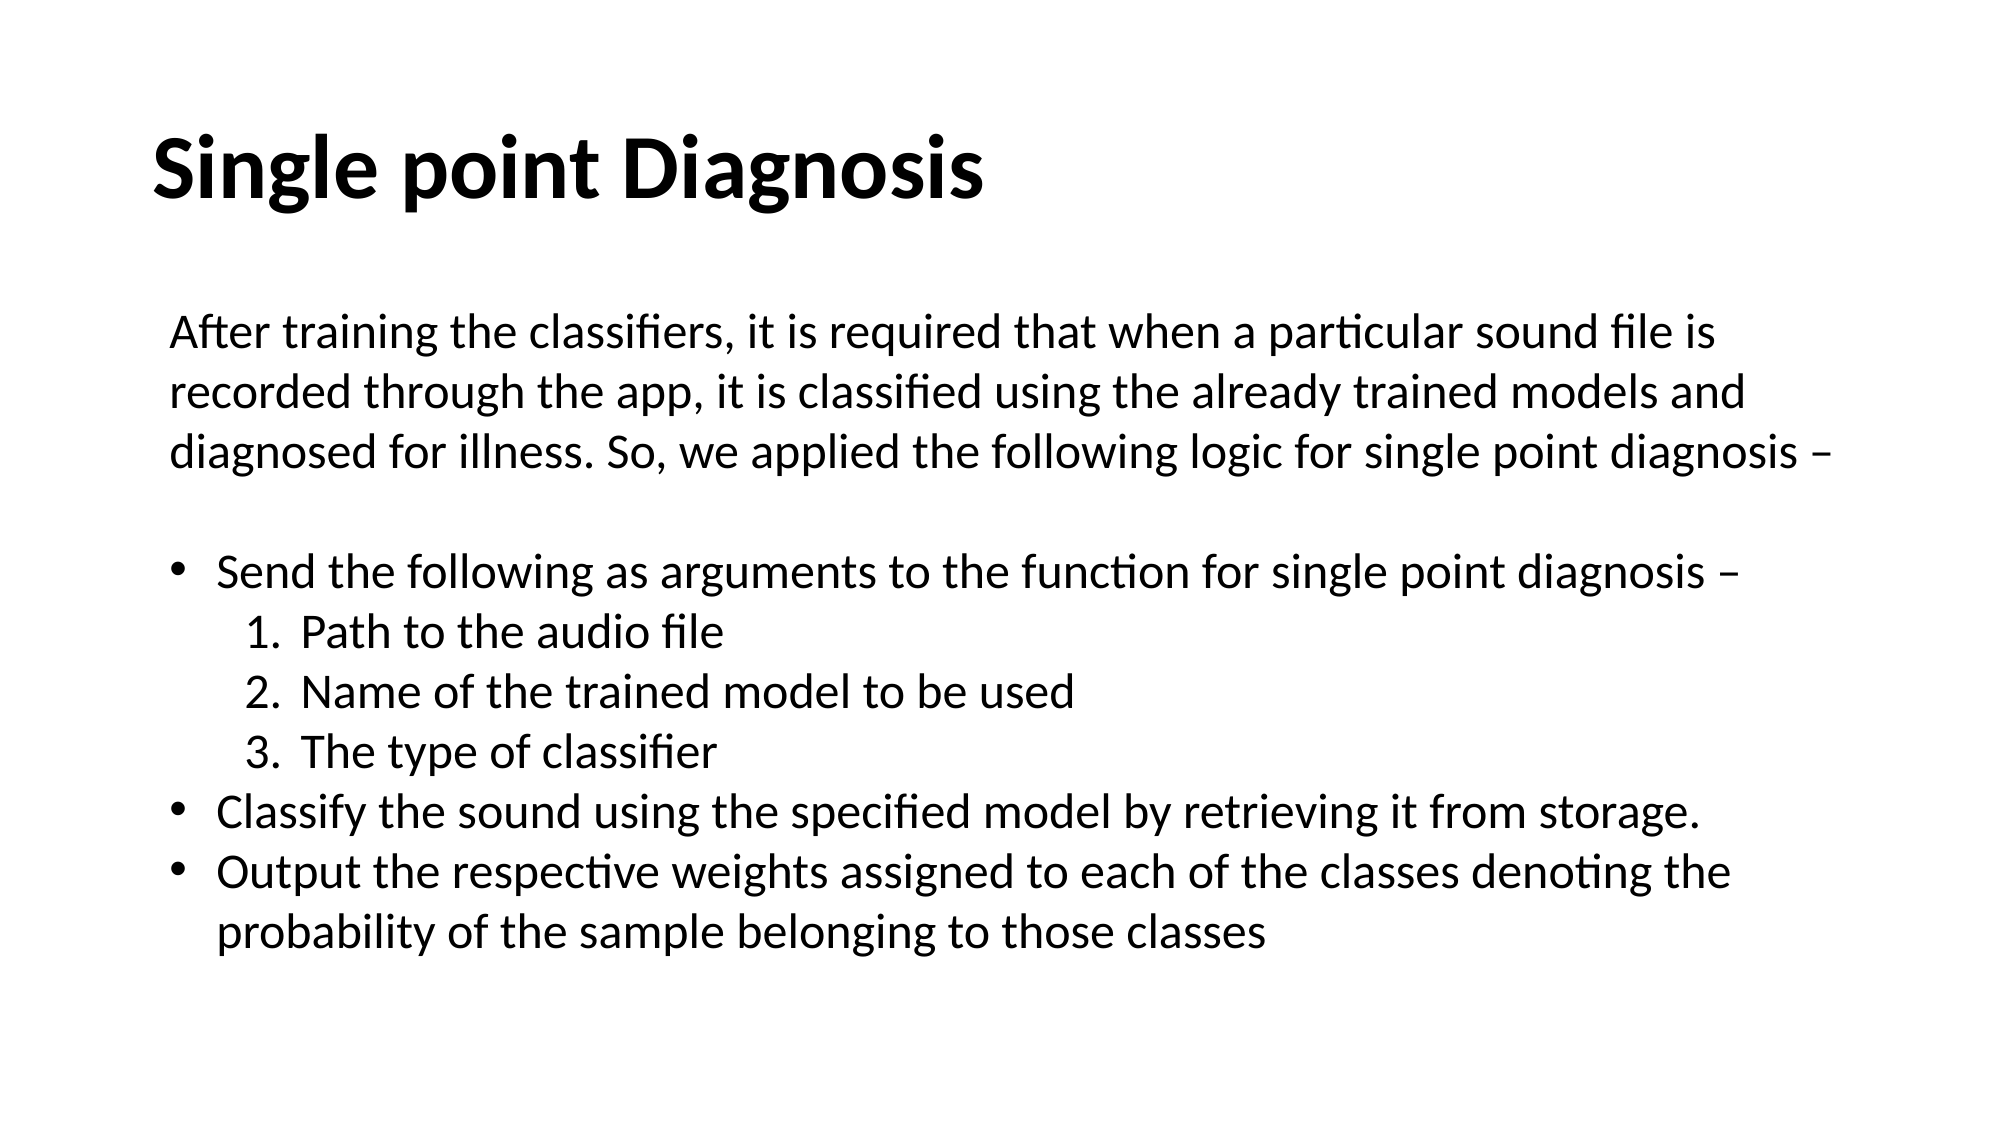

# Single point Diagnosis
After training the classifiers, it is required that when a particular sound file is recorded through the app, it is classified using the already trained models and diagnosed for illness. So, we applied the following logic for single point diagnosis –

Send the following as arguments to the function for single point diagnosis –
Path to the audio file
Name of the trained model to be used
The type of classifier
Classify the sound using the specified model by retrieving it from storage.
Output the respective weights assigned to each of the classes denoting the probability of the sample belonging to those classes